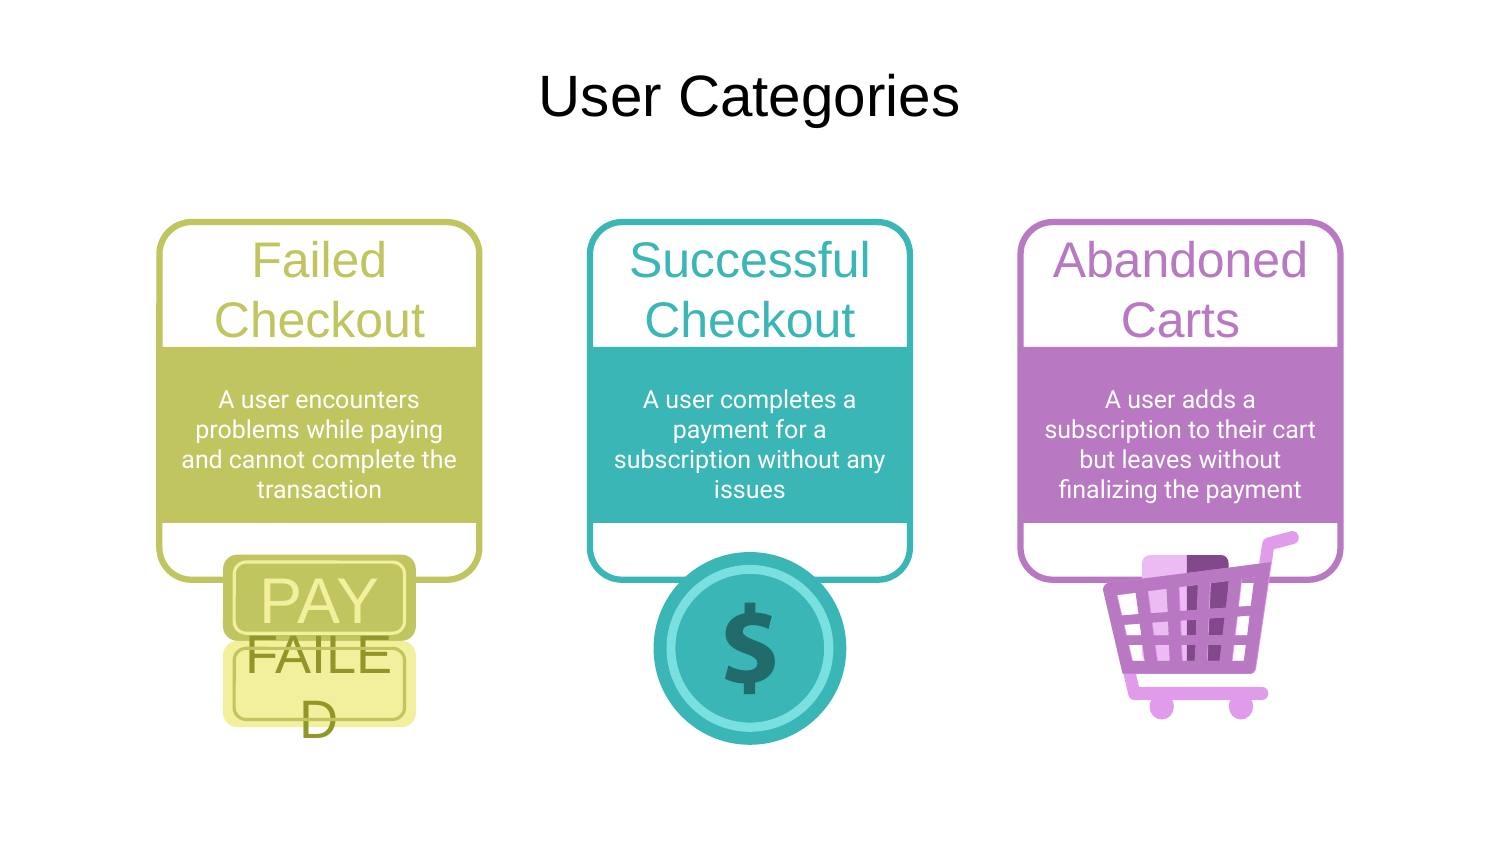

# User Categories

Failed
Checkout

A user encounters problems while paying and cannot complete the transaction
PAY

FAILED

Successful Checkout
Abandoned
Carts

A user completes a payment for a subscription without any issues
A user adds a subscription to their cart but leaves without finalizing the payment
SERVICES